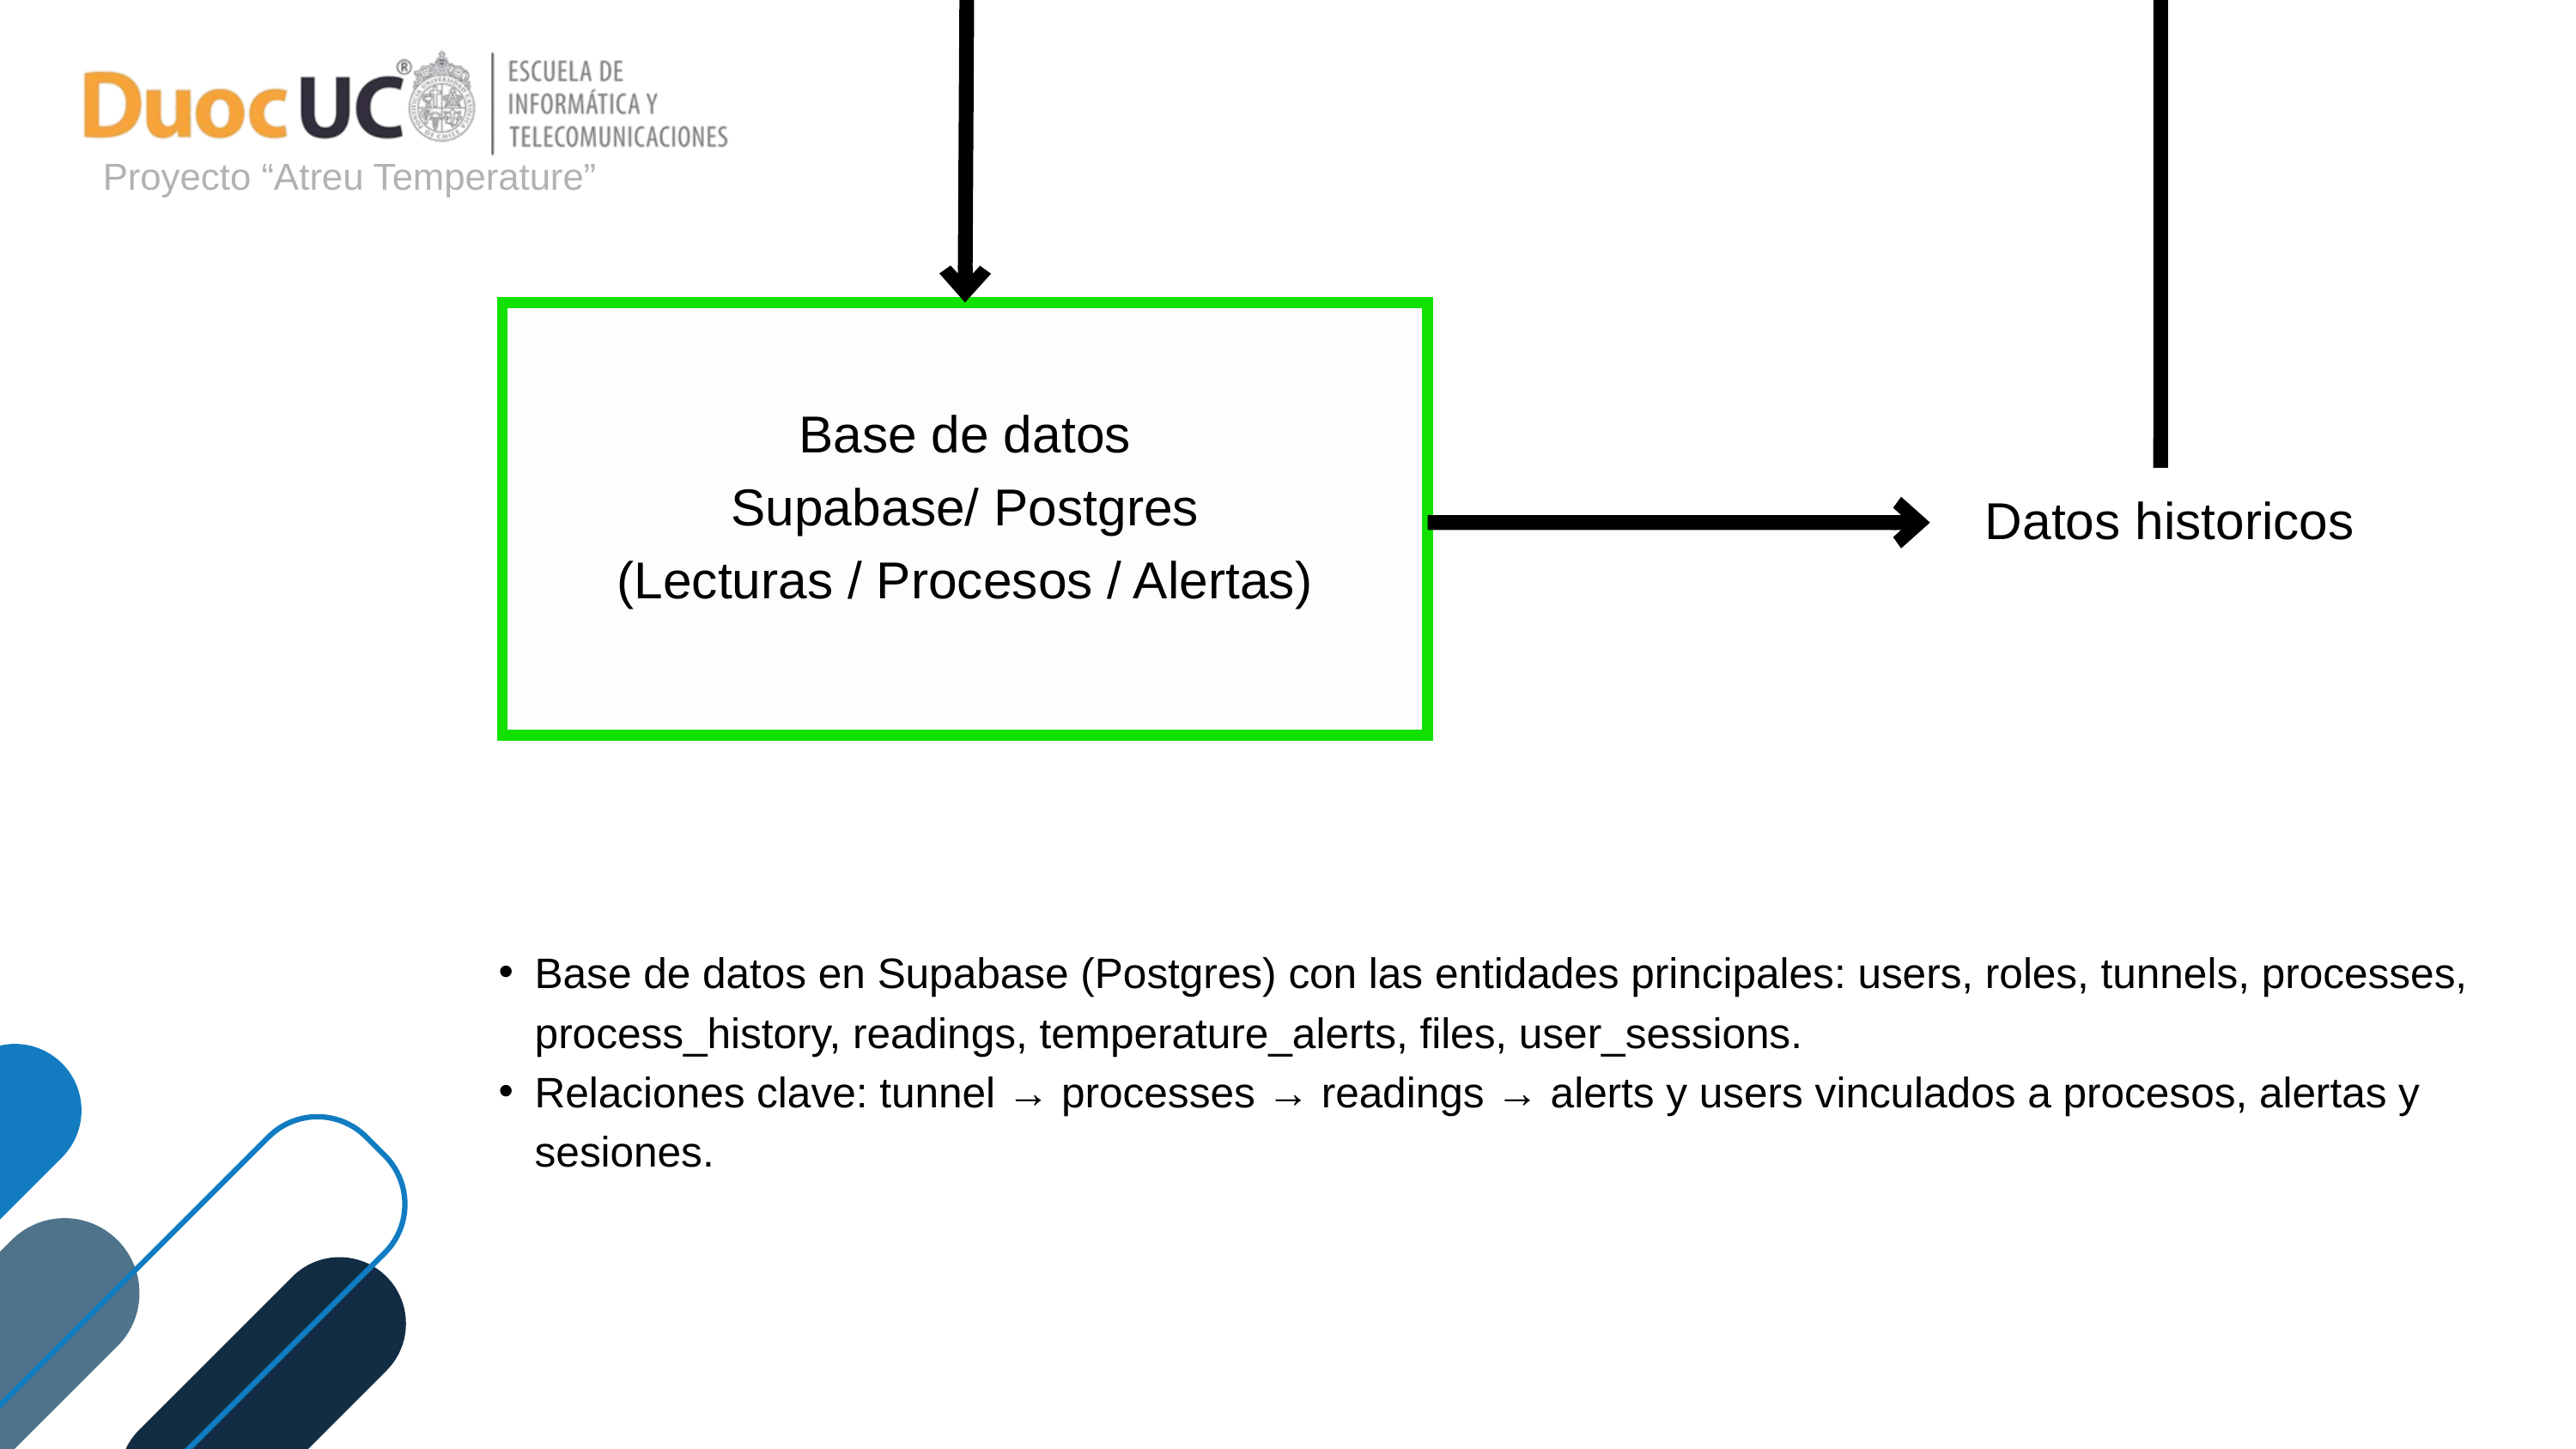

Proyecto “Atreu Temperature”

Base de datos
Supabase/ Postgres
(Lecturas / Procesos / Alertas)
Datos historicos

Base de datos en Supabase (Postgres) con las entidades principales: users, roles, tunnels, processes, process_history, readings, temperature_alerts, files, user_sessions.
Relaciones clave: tunnel → processes → readings → alerts y users vinculados a procesos, alertas y sesiones.